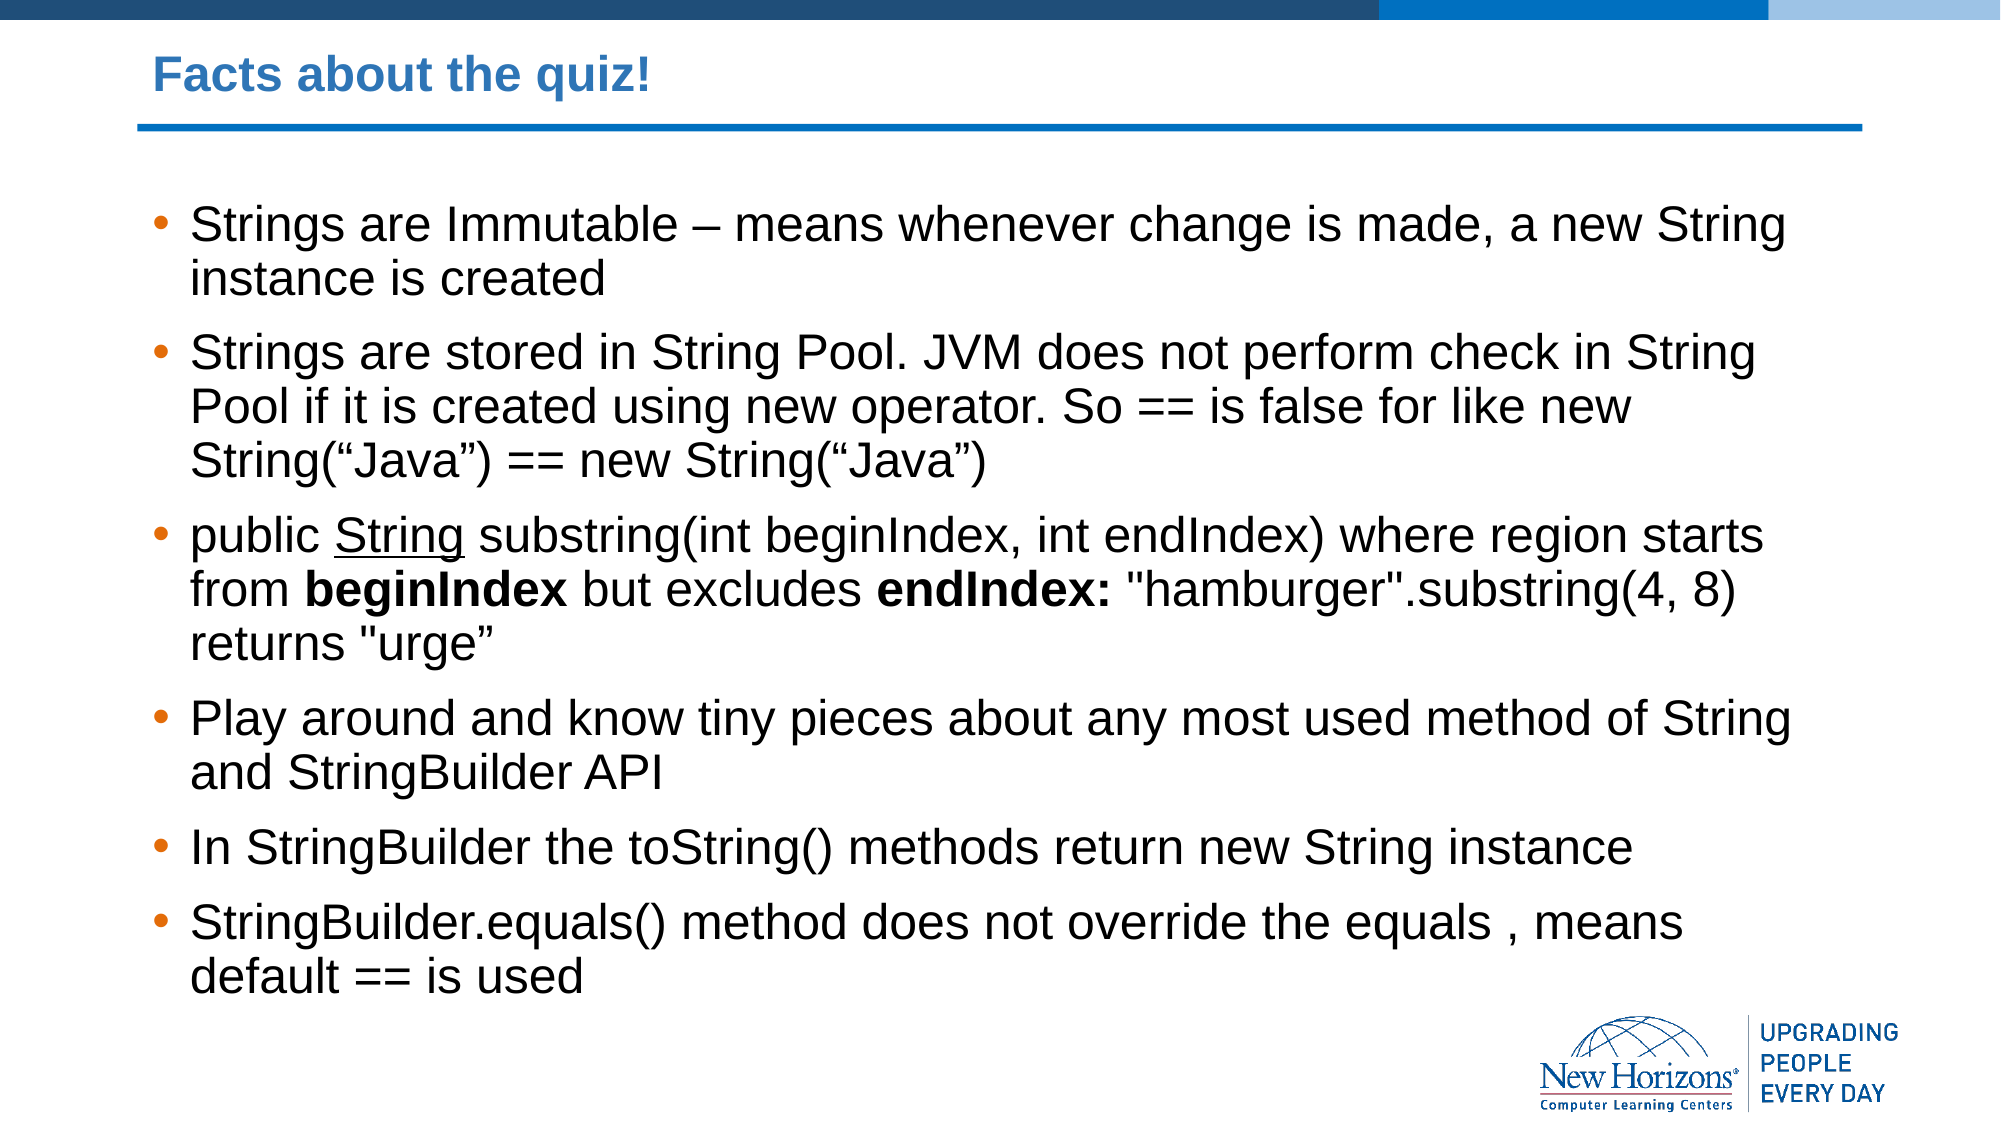

# Facts about the quiz!
Strings are Immutable – means whenever change is made, a new String instance is created
Strings are stored in String Pool. JVM does not perform check in String Pool if it is created using new operator. So == is false for like new String(“Java”) == new String(“Java”)
public String substring(int beginIndex, int endIndex) where region starts from beginIndex but excludes endIndex: "hamburger".substring(4, 8) returns "urge”
Play around and know tiny pieces about any most used method of String and StringBuilder API
In StringBuilder the toString() methods return new String instance
StringBuilder.equals() method does not override the equals , means default == is used